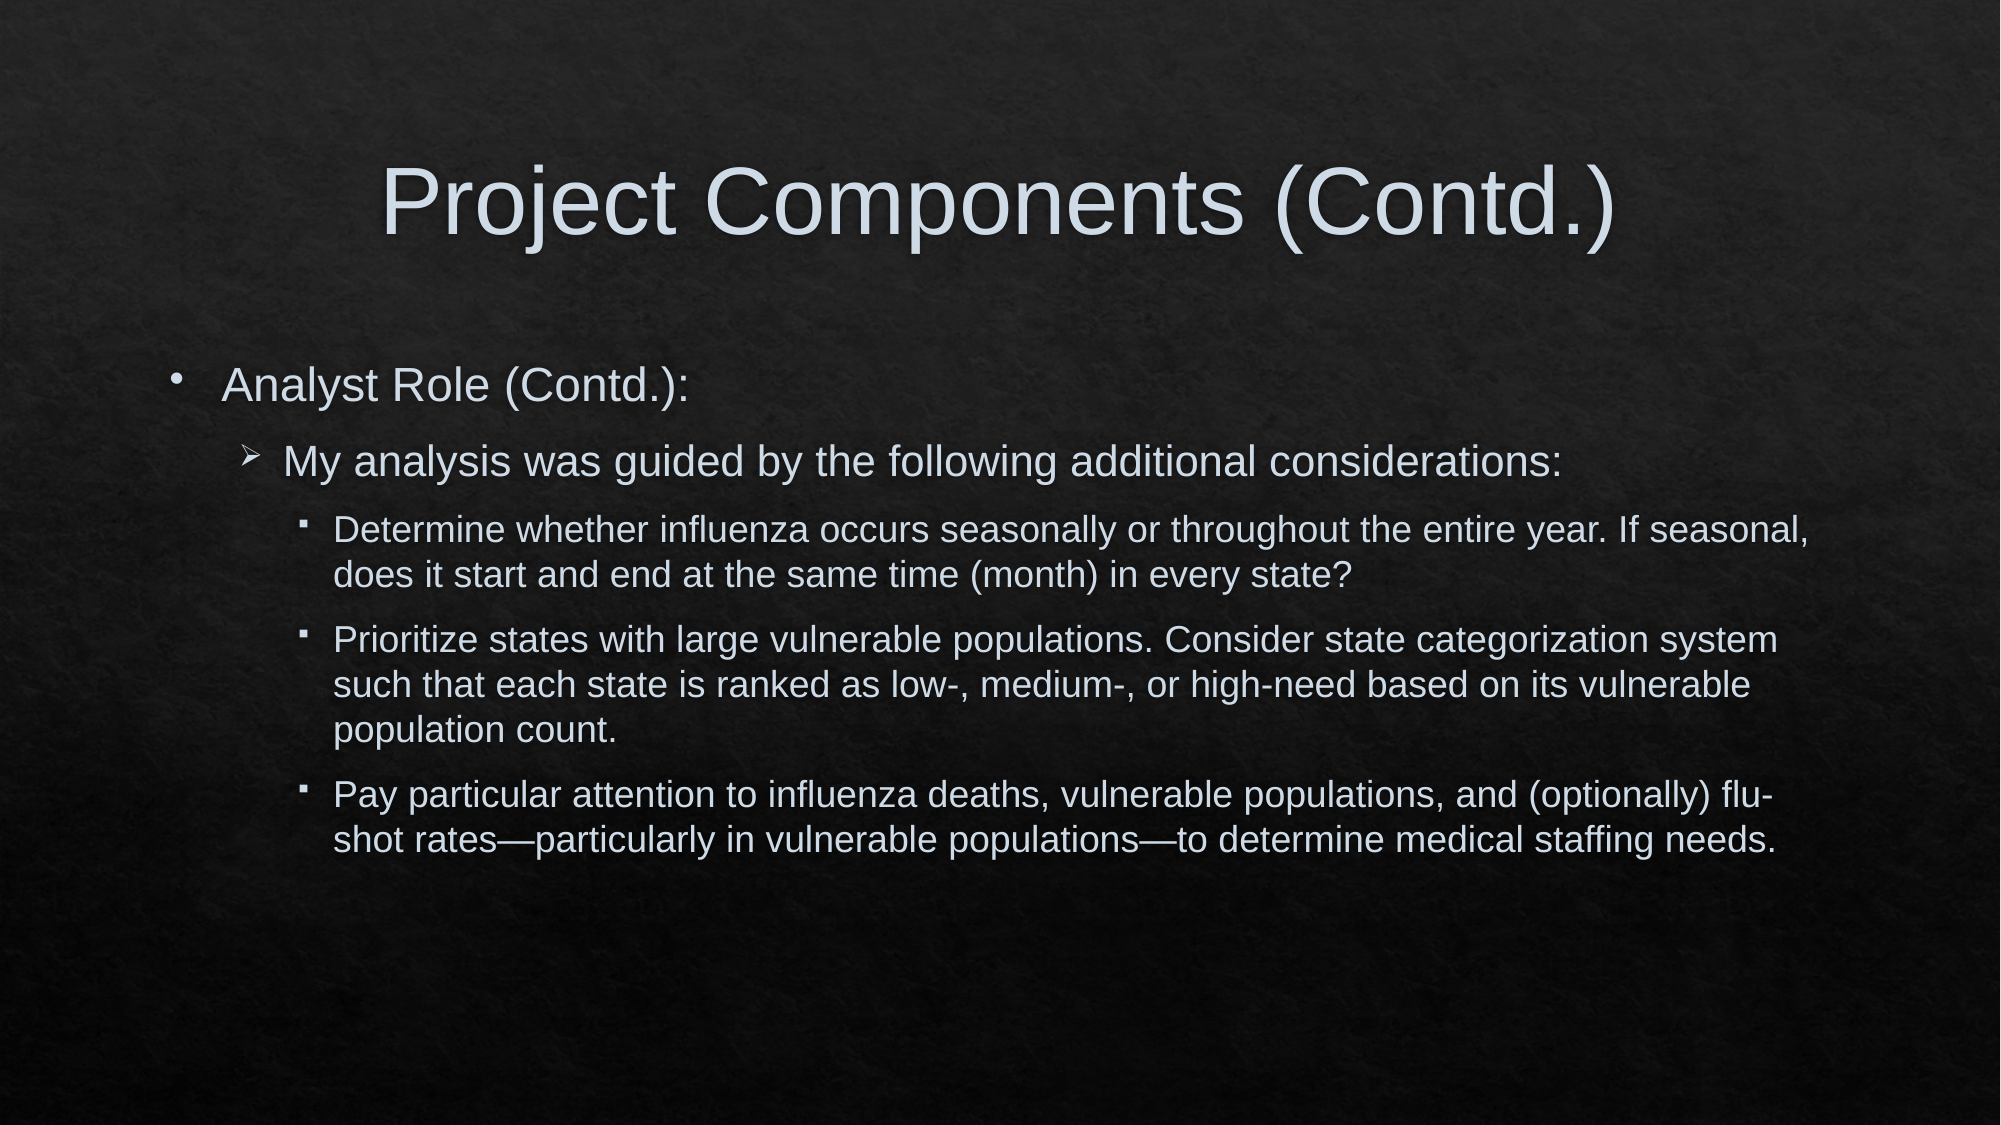

# Project Components (Contd.)
Analyst Role (Contd.):
My analysis was guided by the following additional considerations:
Determine whether influenza occurs seasonally or throughout the entire year. If seasonal, does it start and end at the same time (month) in every state?
Prioritize states with large vulnerable populations. Consider state categorization system such that each state is ranked as low-, medium-, or high-need based on its vulnerable population count.
Pay particular attention to influenza deaths, vulnerable populations, and (optionally) flu-shot rates—particularly in vulnerable populations—to determine medical staffing needs.